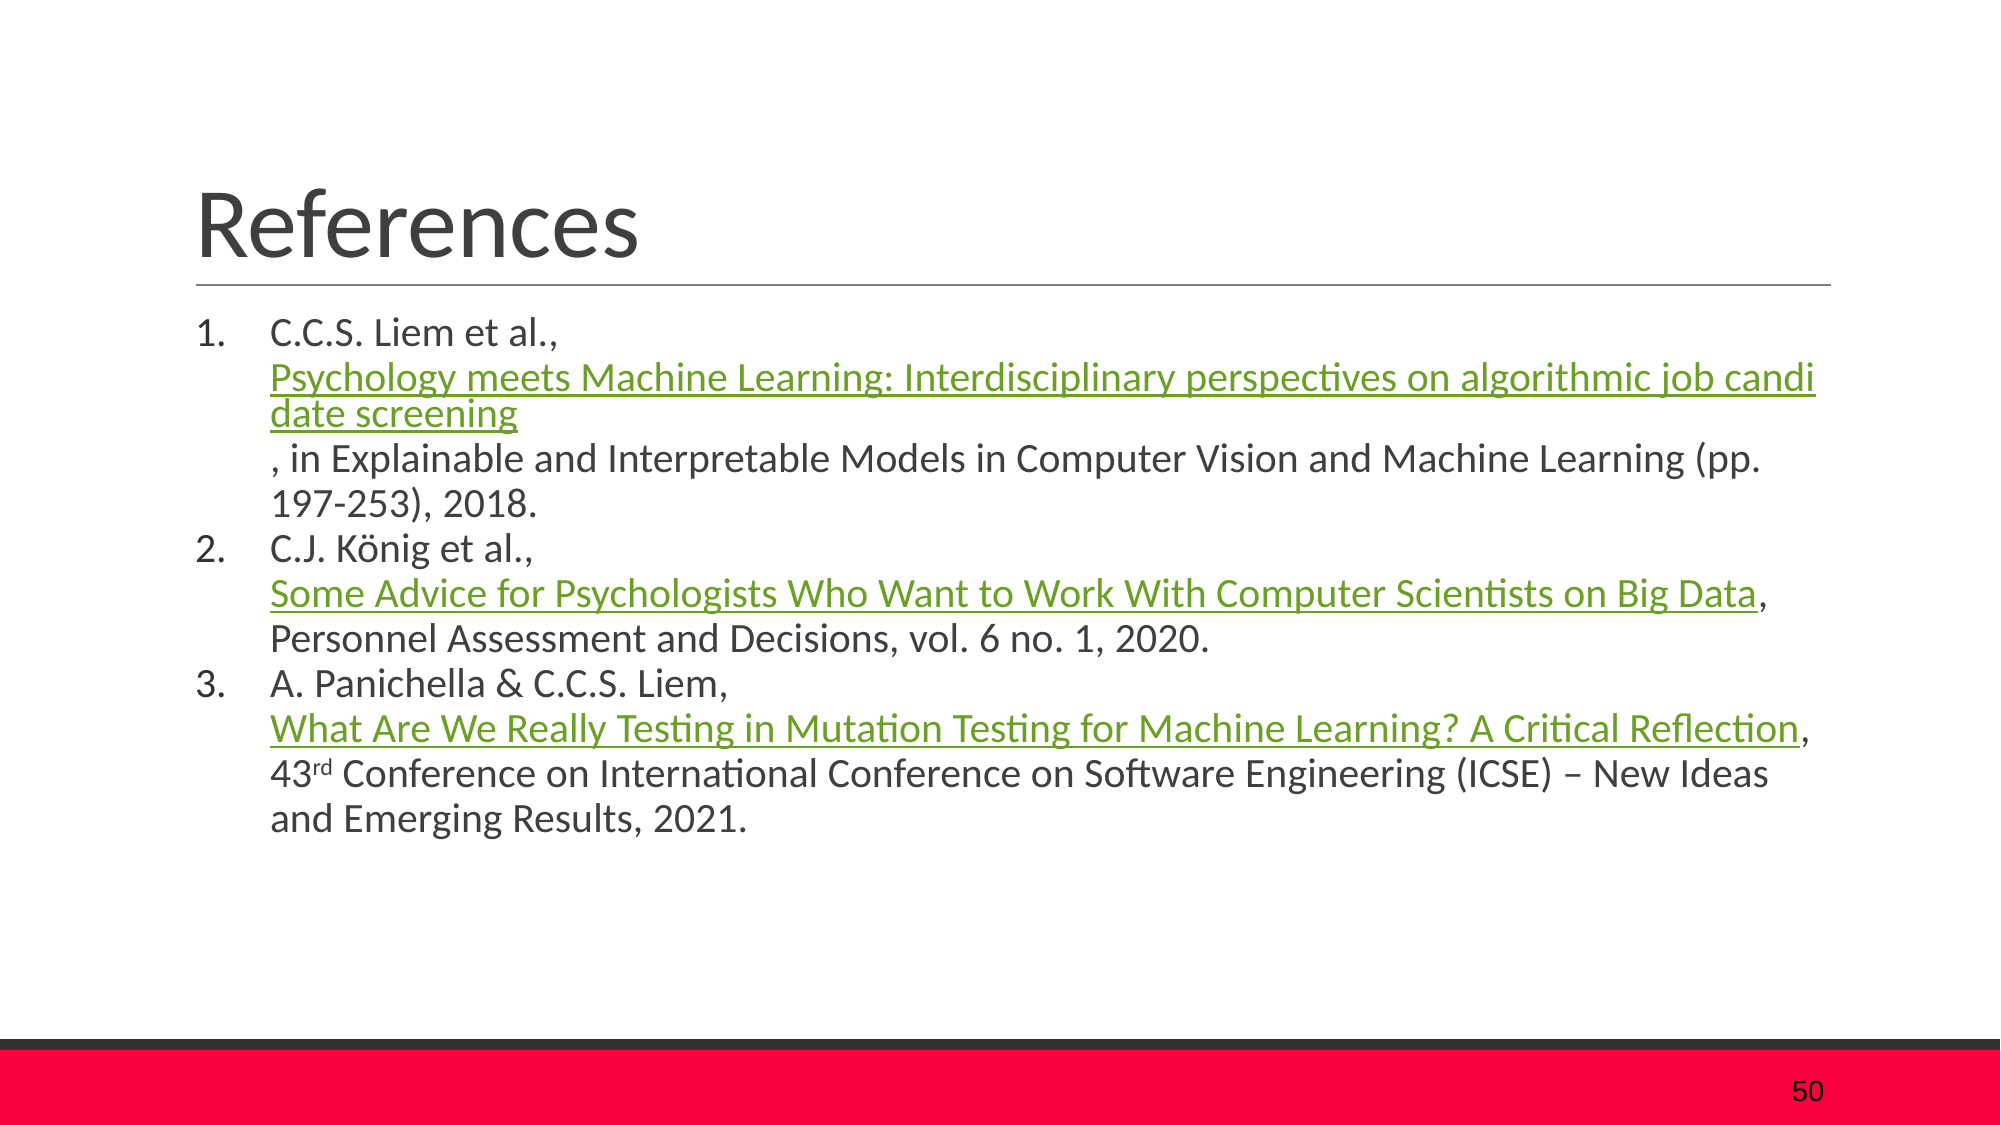

# References
C.C.S. Liem et al., Psychology meets Machine Learning: Interdisciplinary perspectives on algorithmic job candidate screening, in Explainable and Interpretable Models in Computer Vision and Machine Learning (pp. 197-253), 2018.
C.J. König et al., Some Advice for Psychologists Who Want to Work With Computer Scientists on Big Data, Personnel Assessment and Decisions, vol. 6 no. 1, 2020.
A. Panichella & C.C.S. Liem, What Are We Really Testing in Mutation Testing for Machine Learning? A Critical Reflection, 43rd Conference on International Conference on Software Engineering (ICSE) – New Ideas and Emerging Results, 2021.
50